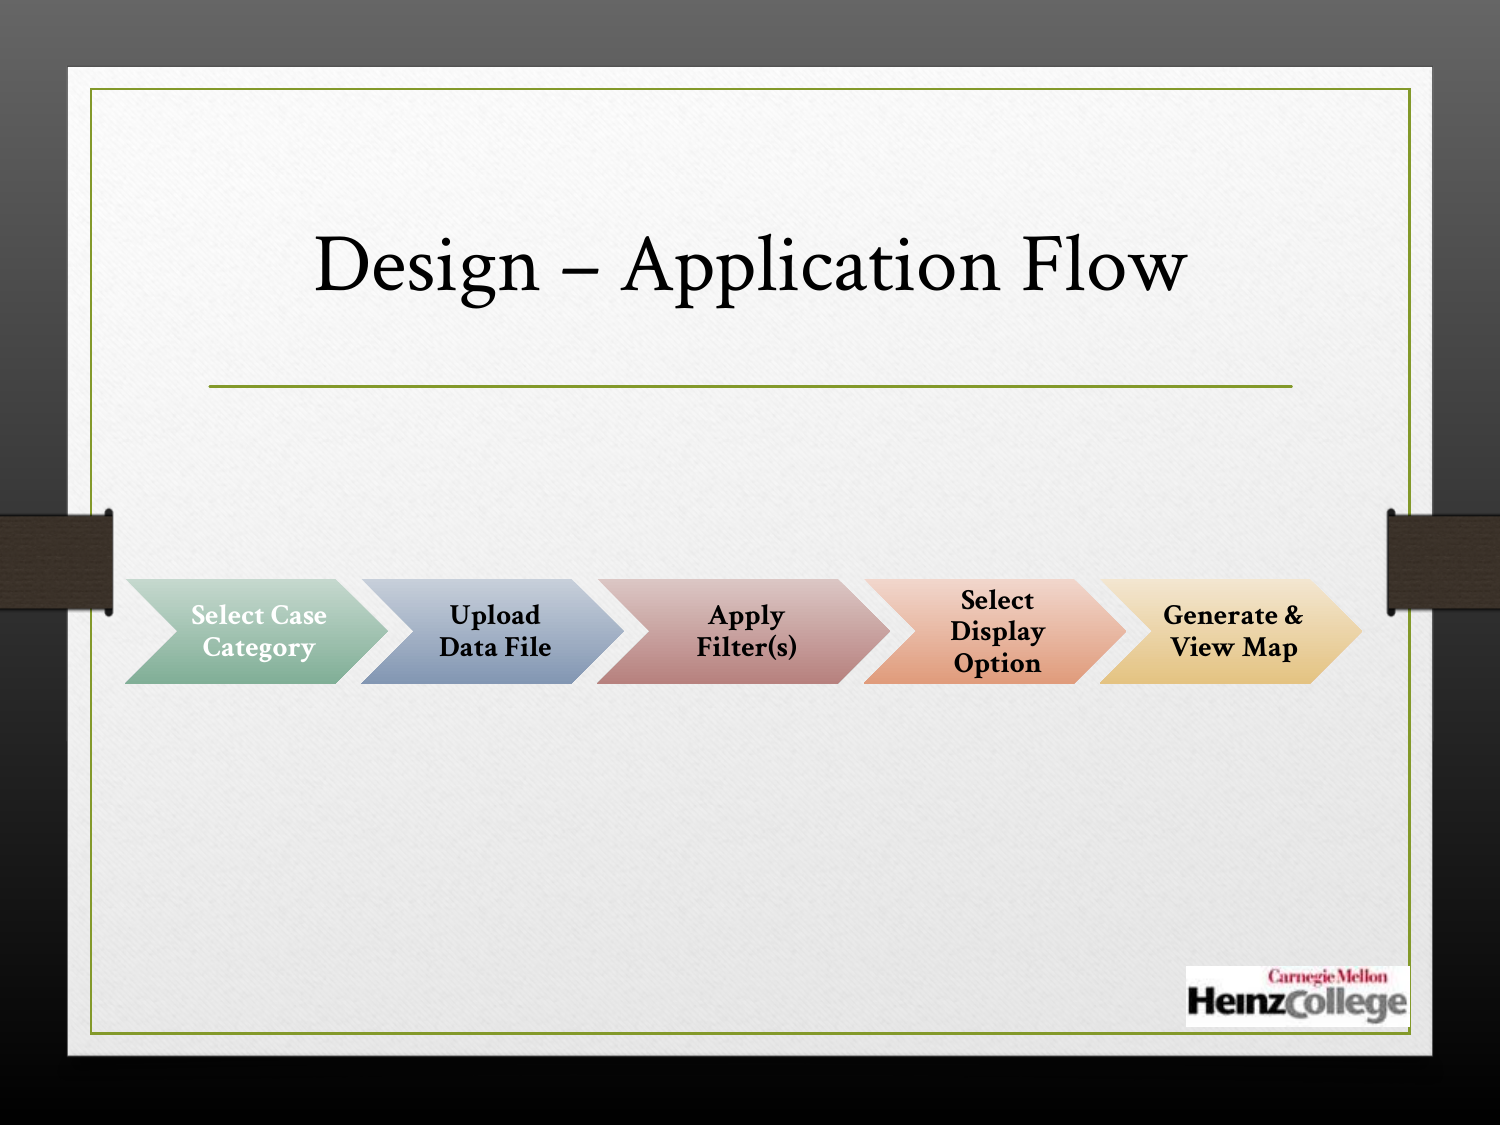

# Design – Application Flow
Select Case Category
Upload Data File
Apply Filter(s)
Select Display Option
Generate & View Map